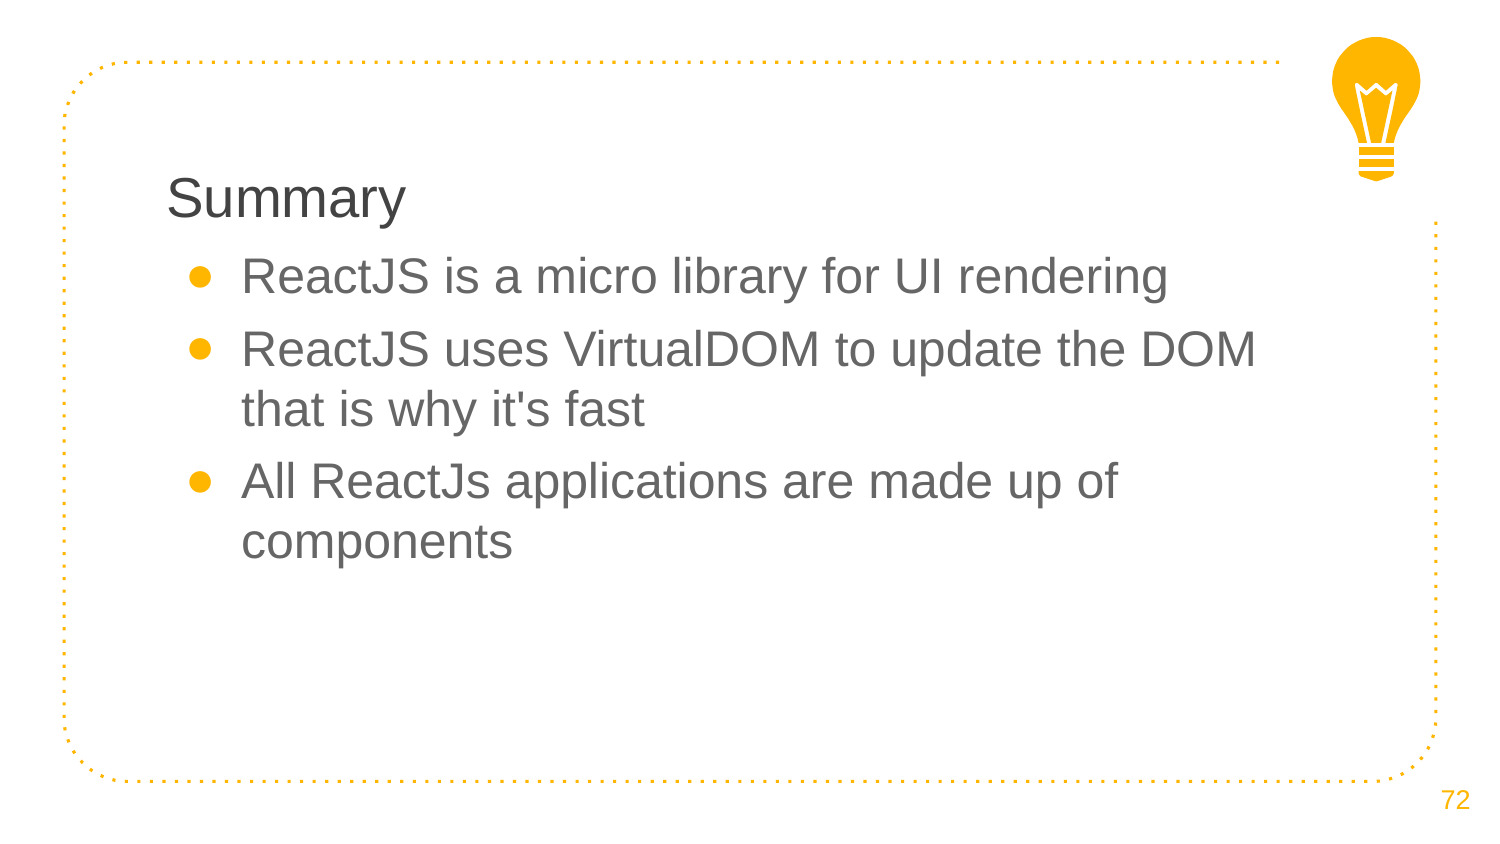

# Summary
ReactJS is a micro library for UI rendering
ReactJS uses VirtualDOM to update the DOM that is why it's fast
All ReactJs applications are made up of components

72